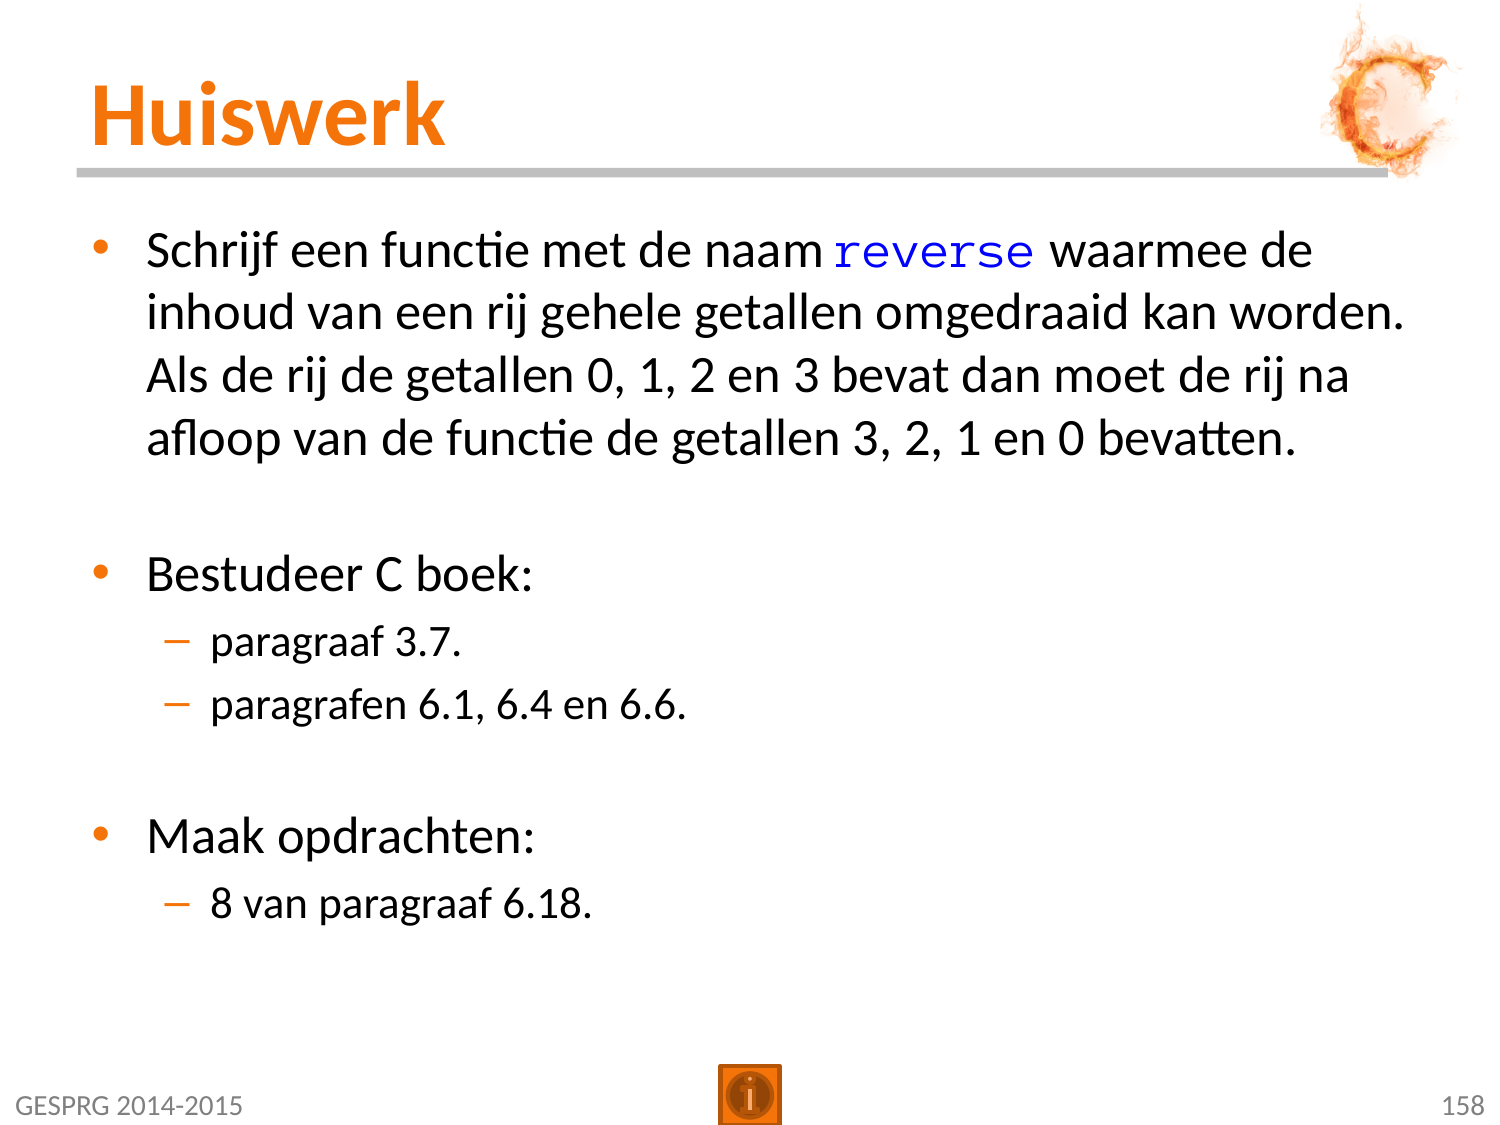

# Huiswerk
Schrijf een functie met de naam reverse waarmee de inhoud van een rij gehele getallen omgedraaid kan worden. Als de rij de getallen 0, 1, 2 en 3 bevat dan moet de rij na afloop van de functie de getallen 3, 2, 1 en 0 bevatten.
Bestudeer C boek:
paragraaf 3.7.
paragrafen 6.1, 6.4 en 6.6.

Maak opdrachten:
8 van paragraaf 6.18.

GESPRG 2014-2015
158